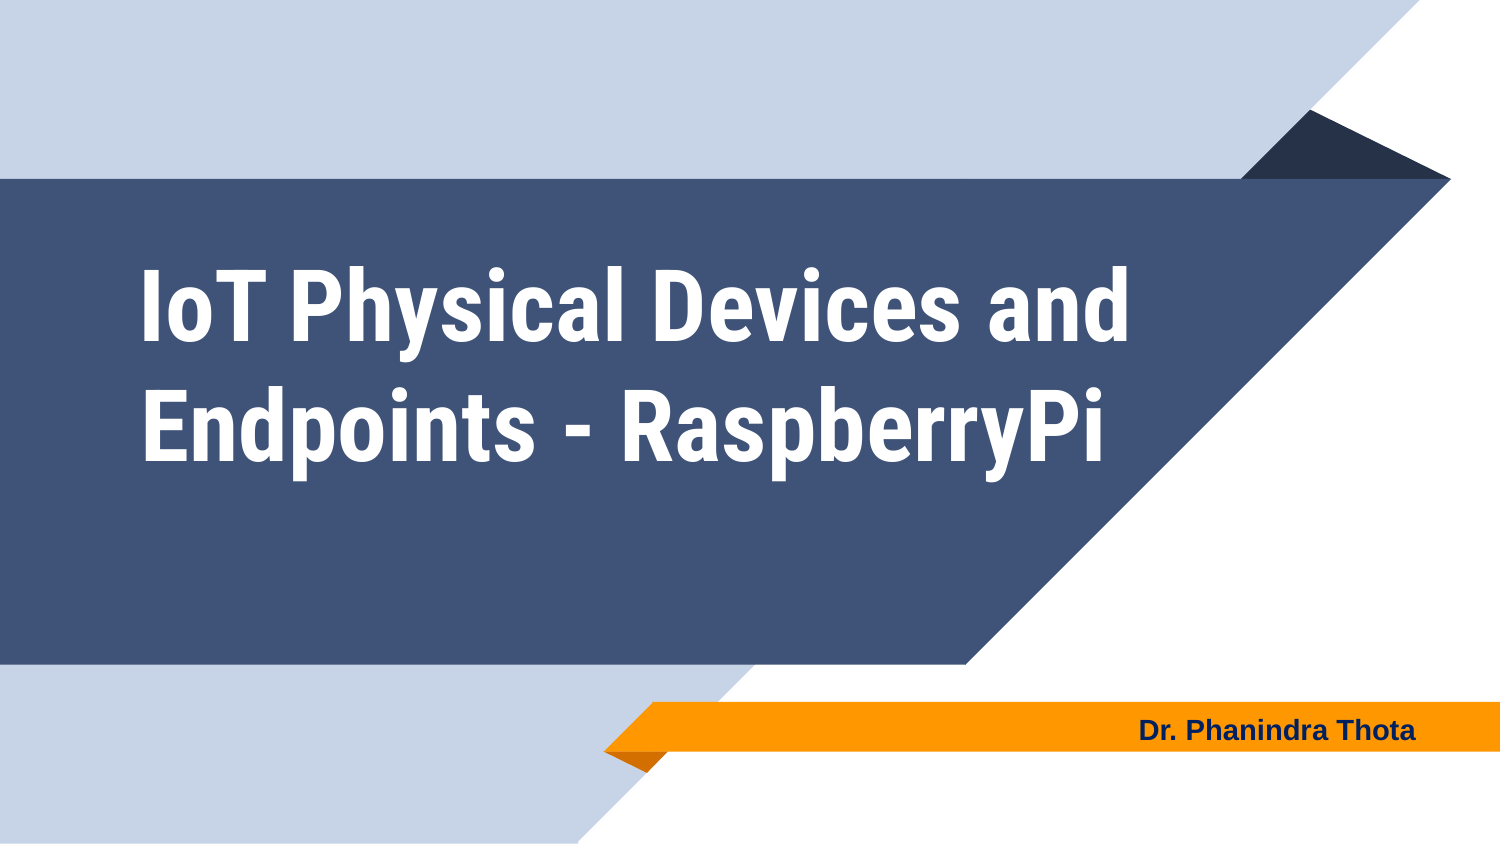

# IoT Physical Devices and Endpoints - RaspberryPi
Dr. Phanindra Thota